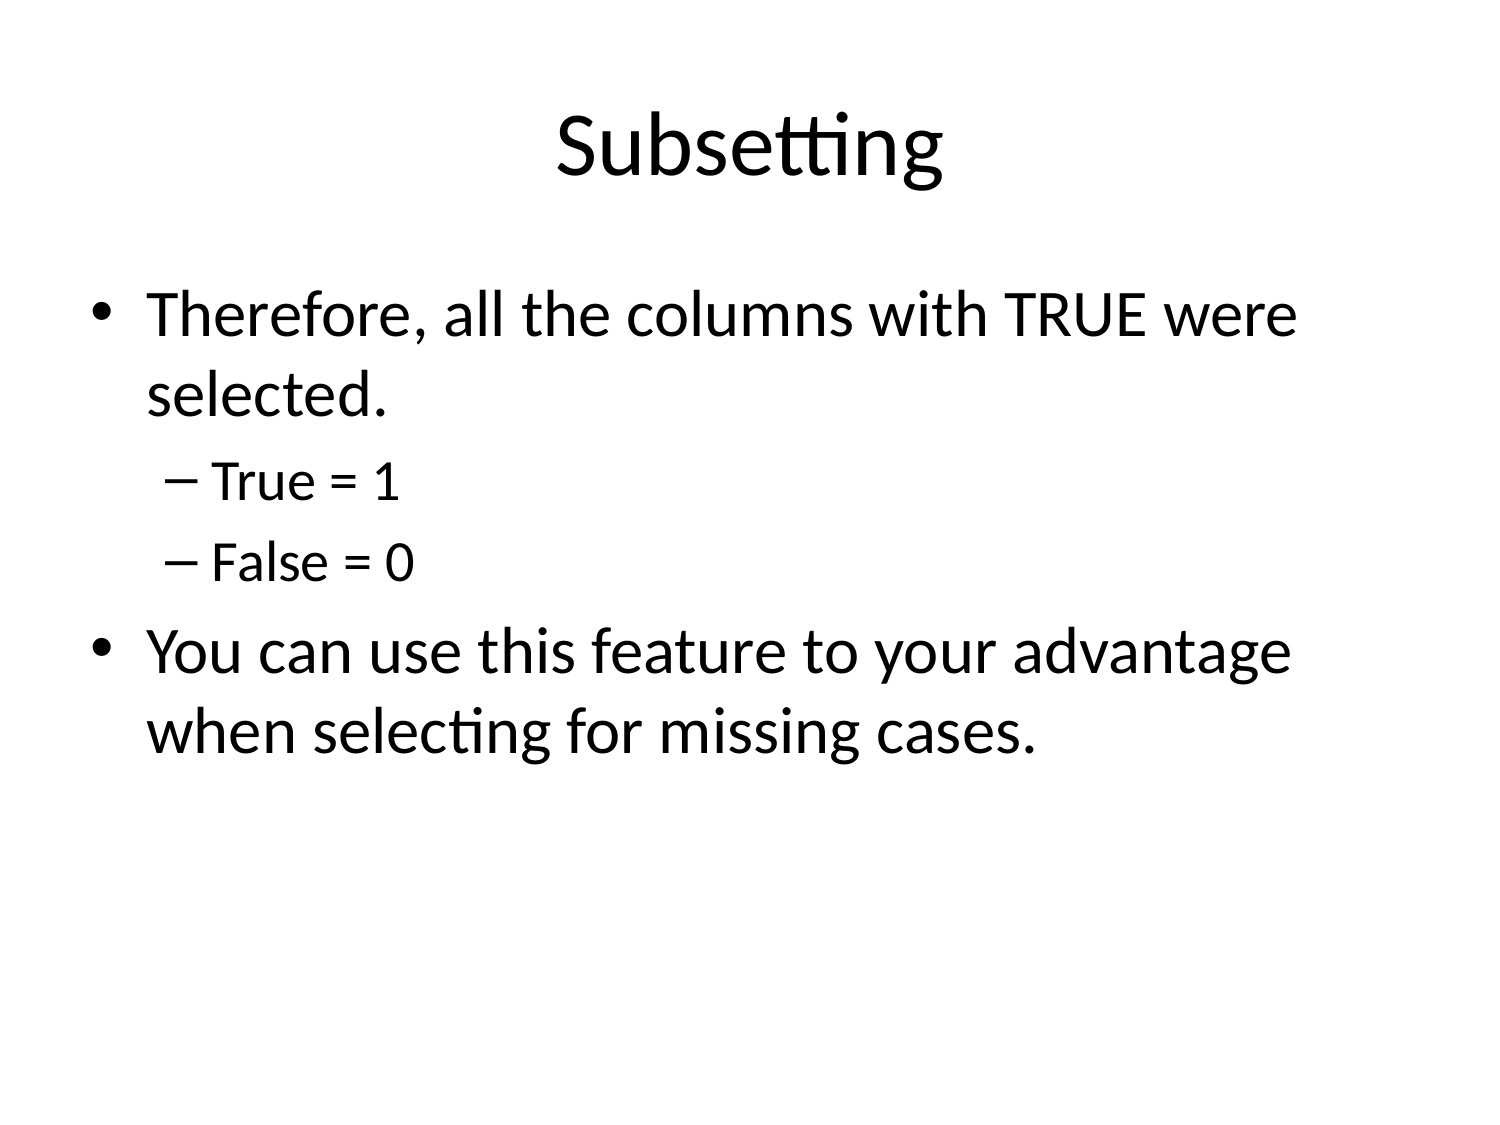

# Subsetting
Therefore, all the columns with TRUE were selected.
True = 1
False = 0
You can use this feature to your advantage when selecting for missing cases.